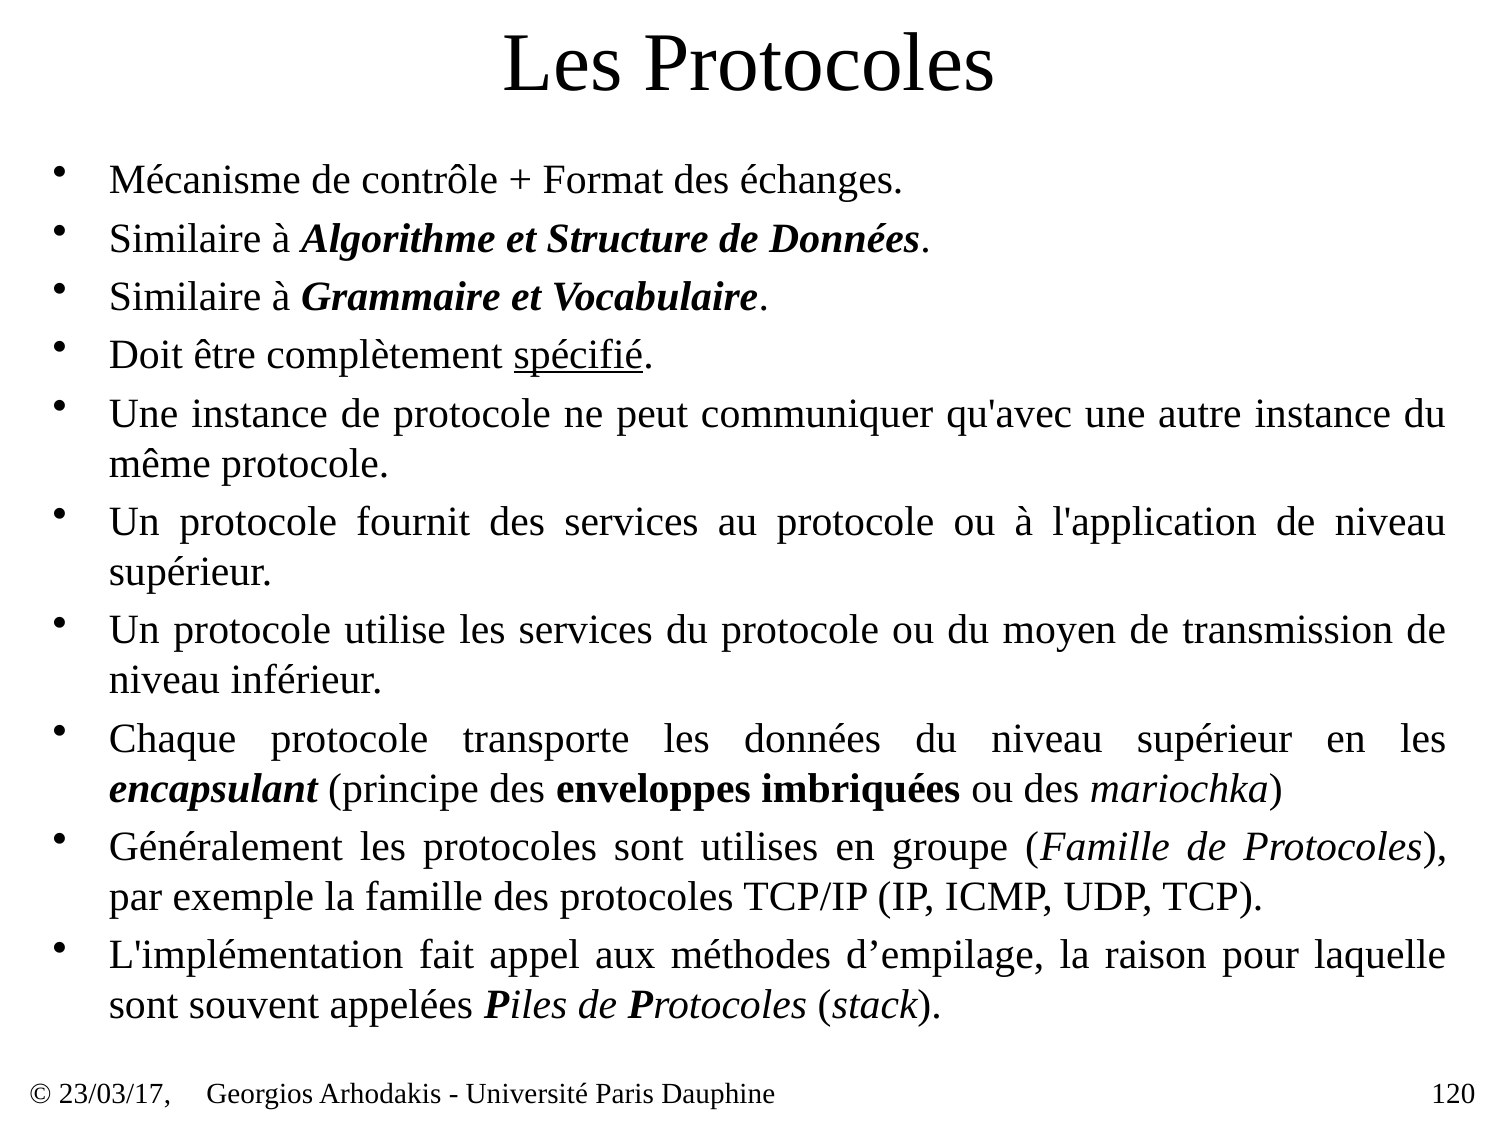

# Les Protocoles
Mécanisme de contrôle + Format des échanges.
Similaire à Algorithme et Structure de Données.
Similaire à Grammaire et Vocabulaire.
Doit être complètement spécifié.
Une instance de protocole ne peut communiquer qu'avec une autre instance du même protocole.
Un protocole fournit des services au protocole ou à l'application de niveau supérieur.
Un protocole utilise les services du protocole ou du moyen de transmission de niveau inférieur.
Chaque protocole transporte les données du niveau supérieur en les encapsulant (principe des enveloppes imbriquées ou des mariochka)
Généralement les protocoles sont utilises en groupe (Famille de Protocoles), par exemple la famille des protocoles TCP/IP (IP, ICMP, UDP, TCP).
L'implémentation fait appel aux méthodes d’empilage, la raison pour laquelle sont souvent appelées Piles de Protocoles (stack).
© 23/03/17,
Georgios Arhodakis - Université Paris Dauphine
120